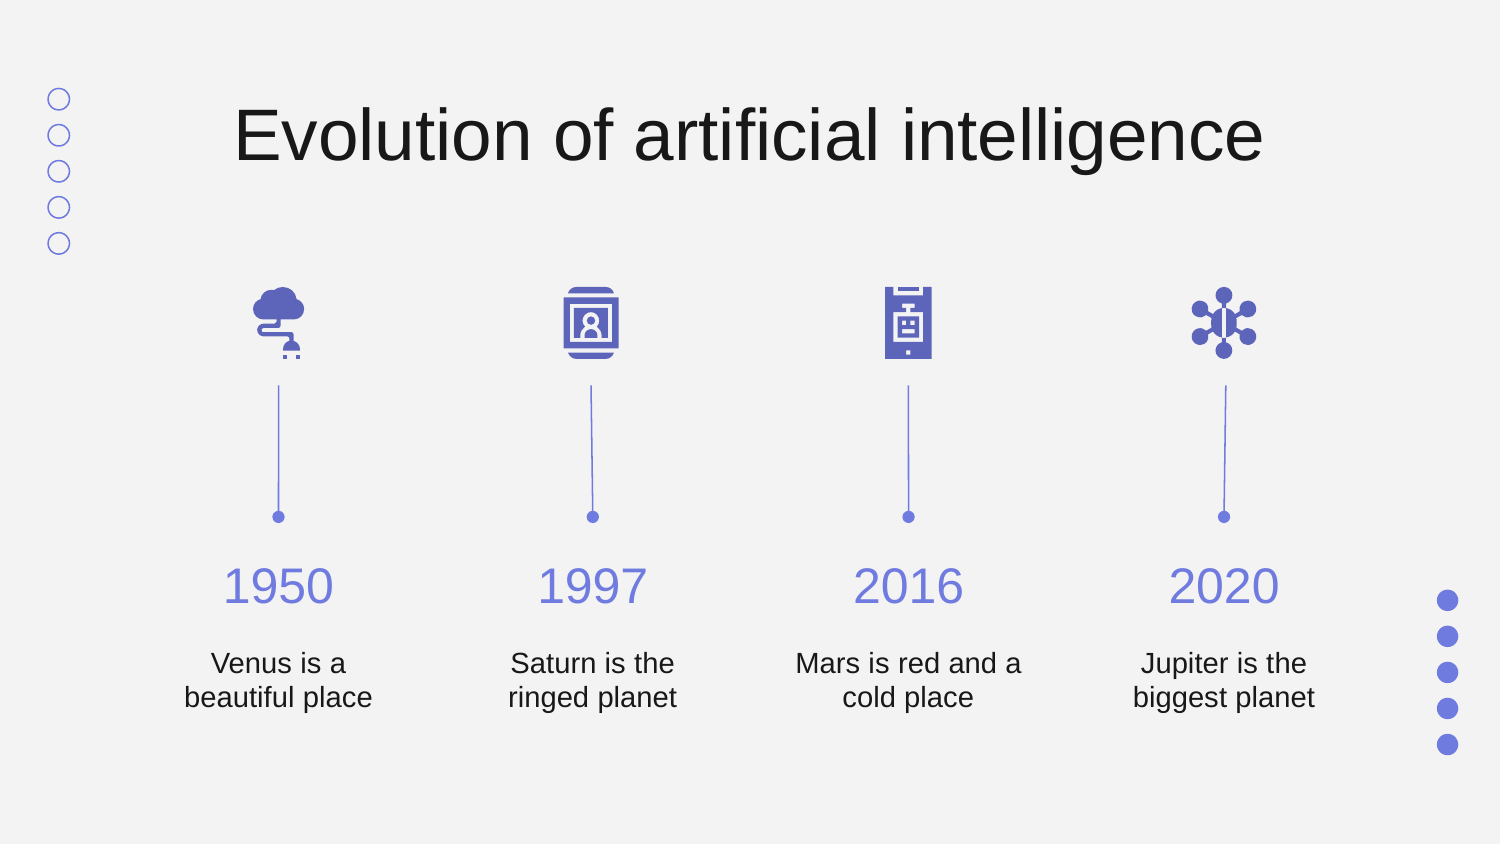

# Evolution of artificial intelligence

2016
1997
2020
1950
Venus is a beautiful place
Saturn is the ringed planet
Mars is red and a cold place
Jupiter is the biggest planet